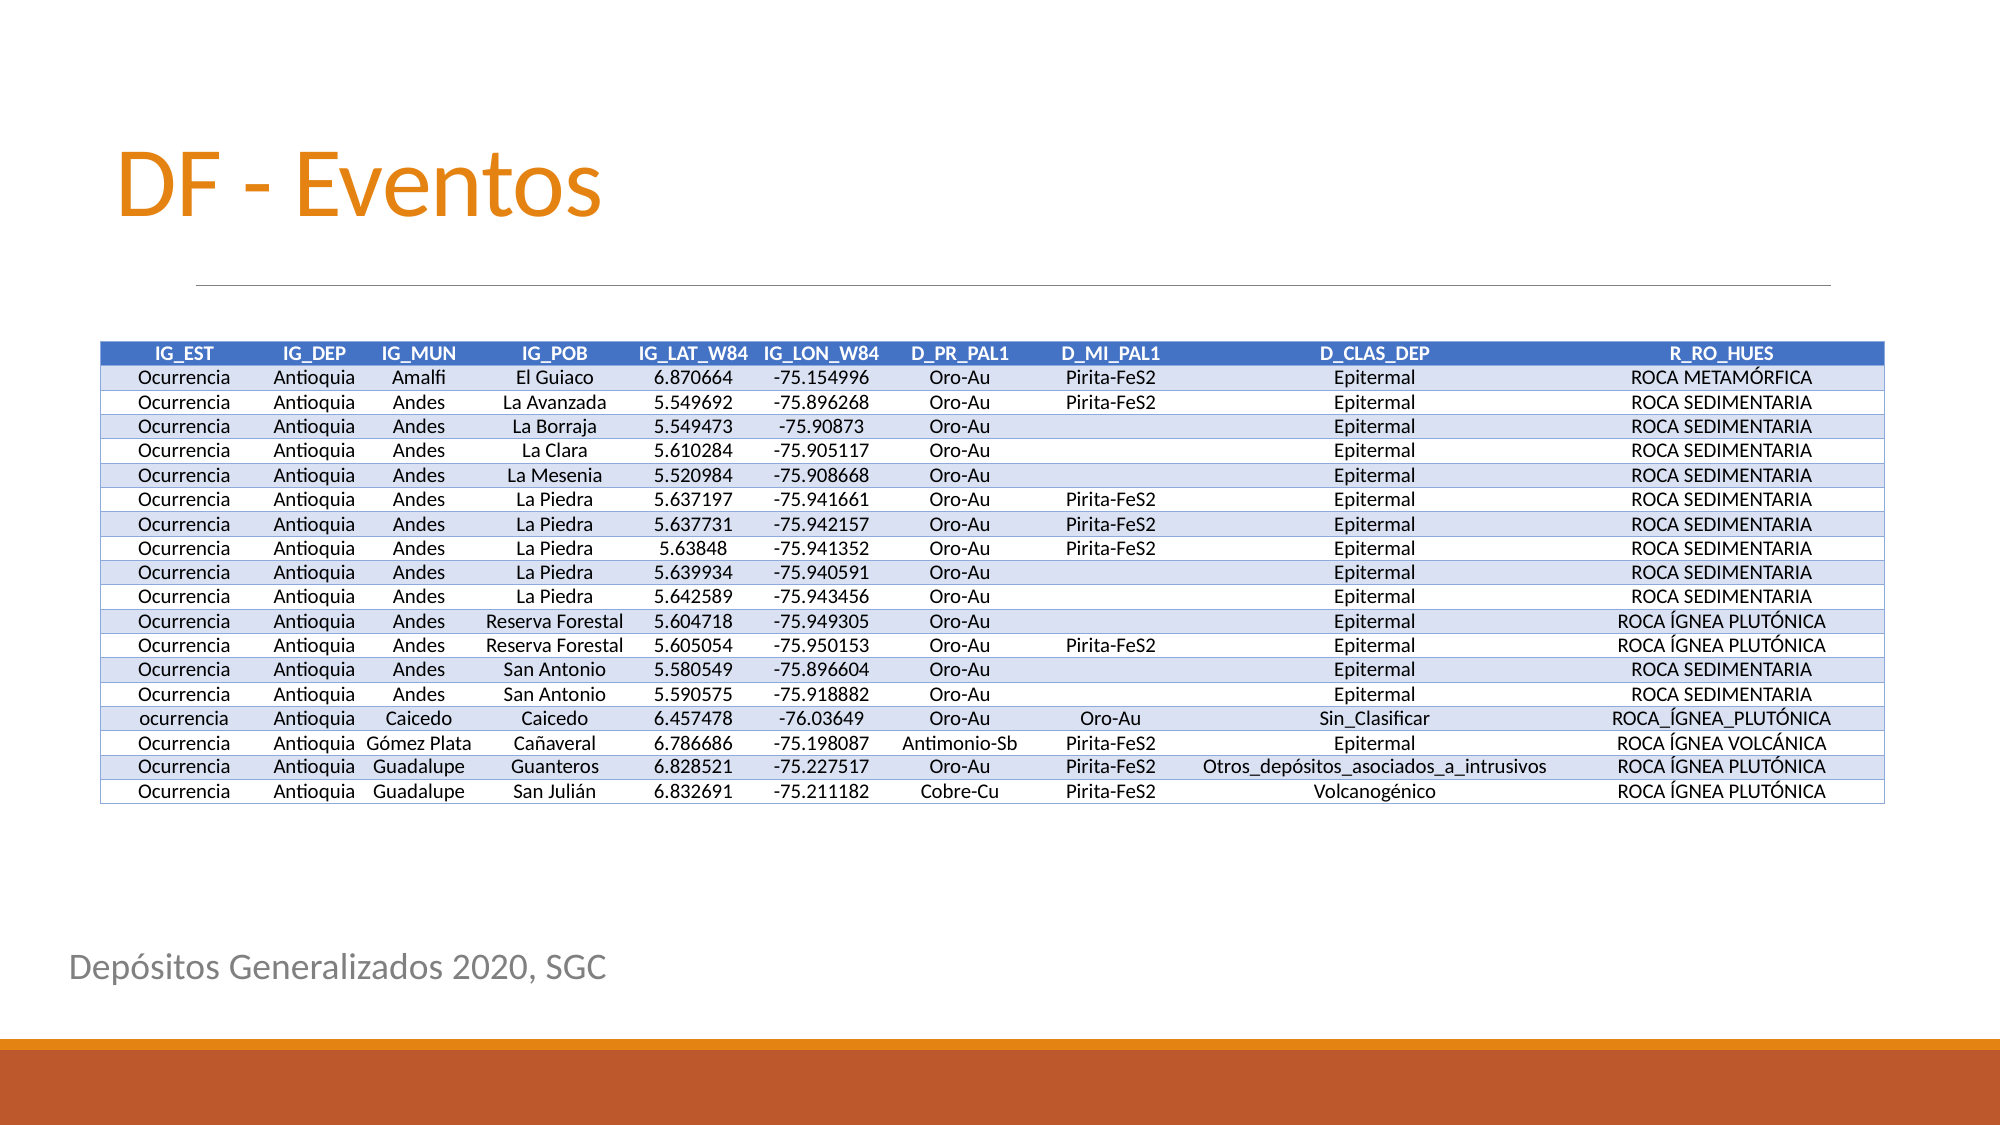

# DF - Eventos
| IG\_EST | IG\_DEP | IG\_MUN | IG\_POB | IG\_LAT\_W84 | IG\_LON\_W84 | D\_PR\_PAL1 | D\_MI\_PAL1 | D\_CLAS\_DEP | R\_RO\_HUES |
| --- | --- | --- | --- | --- | --- | --- | --- | --- | --- |
| Ocurrencia | Antioquia | Amalfi | El Guiaco | 6.870664 | -75.154996 | Oro-Au | Pirita-FeS2 | Epitermal | ROCA METAMÓRFICA |
| Ocurrencia | Antioquia | Andes | La Avanzada | 5.549692 | -75.896268 | Oro-Au | Pirita-FeS2 | Epitermal | ROCA SEDIMENTARIA |
| Ocurrencia | Antioquia | Andes | La Borraja | 5.549473 | -75.90873 | Oro-Au |  | Epitermal | ROCA SEDIMENTARIA |
| Ocurrencia | Antioquia | Andes | La Clara | 5.610284 | -75.905117 | Oro-Au |  | Epitermal | ROCA SEDIMENTARIA |
| Ocurrencia | Antioquia | Andes | La Mesenia | 5.520984 | -75.908668 | Oro-Au |  | Epitermal | ROCA SEDIMENTARIA |
| Ocurrencia | Antioquia | Andes | La Piedra | 5.637197 | -75.941661 | Oro-Au | Pirita-FeS2 | Epitermal | ROCA SEDIMENTARIA |
| Ocurrencia | Antioquia | Andes | La Piedra | 5.637731 | -75.942157 | Oro-Au | Pirita-FeS2 | Epitermal | ROCA SEDIMENTARIA |
| Ocurrencia | Antioquia | Andes | La Piedra | 5.63848 | -75.941352 | Oro-Au | Pirita-FeS2 | Epitermal | ROCA SEDIMENTARIA |
| Ocurrencia | Antioquia | Andes | La Piedra | 5.639934 | -75.940591 | Oro-Au |  | Epitermal | ROCA SEDIMENTARIA |
| Ocurrencia | Antioquia | Andes | La Piedra | 5.642589 | -75.943456 | Oro-Au |  | Epitermal | ROCA SEDIMENTARIA |
| Ocurrencia | Antioquia | Andes | Reserva Forestal | 5.604718 | -75.949305 | Oro-Au |  | Epitermal | ROCA ÍGNEA PLUTÓNICA |
| Ocurrencia | Antioquia | Andes | Reserva Forestal | 5.605054 | -75.950153 | Oro-Au | Pirita-FeS2 | Epitermal | ROCA ÍGNEA PLUTÓNICA |
| Ocurrencia | Antioquia | Andes | San Antonio | 5.580549 | -75.896604 | Oro-Au |  | Epitermal | ROCA SEDIMENTARIA |
| Ocurrencia | Antioquia | Andes | San Antonio | 5.590575 | -75.918882 | Oro-Au |  | Epitermal | ROCA SEDIMENTARIA |
| ocurrencia | Antioquia | Caicedo | Caicedo | 6.457478 | -76.03649 | Oro-Au | Oro-Au | Sin\_Clasificar | ROCA\_ÍGNEA\_PLUTÓNICA |
| Ocurrencia | Antioquia | Gómez Plata | Cañaveral | 6.786686 | -75.198087 | Antimonio-Sb | Pirita-FeS2 | Epitermal | ROCA ÍGNEA VOLCÁNICA |
| Ocurrencia | Antioquia | Guadalupe | Guanteros | 6.828521 | -75.227517 | Oro-Au | Pirita-FeS2 | Otros\_depósitos\_asociados\_a\_intrusivos | ROCA ÍGNEA PLUTÓNICA |
| Ocurrencia | Antioquia | Guadalupe | San Julián | 6.832691 | -75.211182 | Cobre-Cu | Pirita-FeS2 | Volcanogénico | ROCA ÍGNEA PLUTÓNICA |
Depósitos Generalizados 2020, SGC